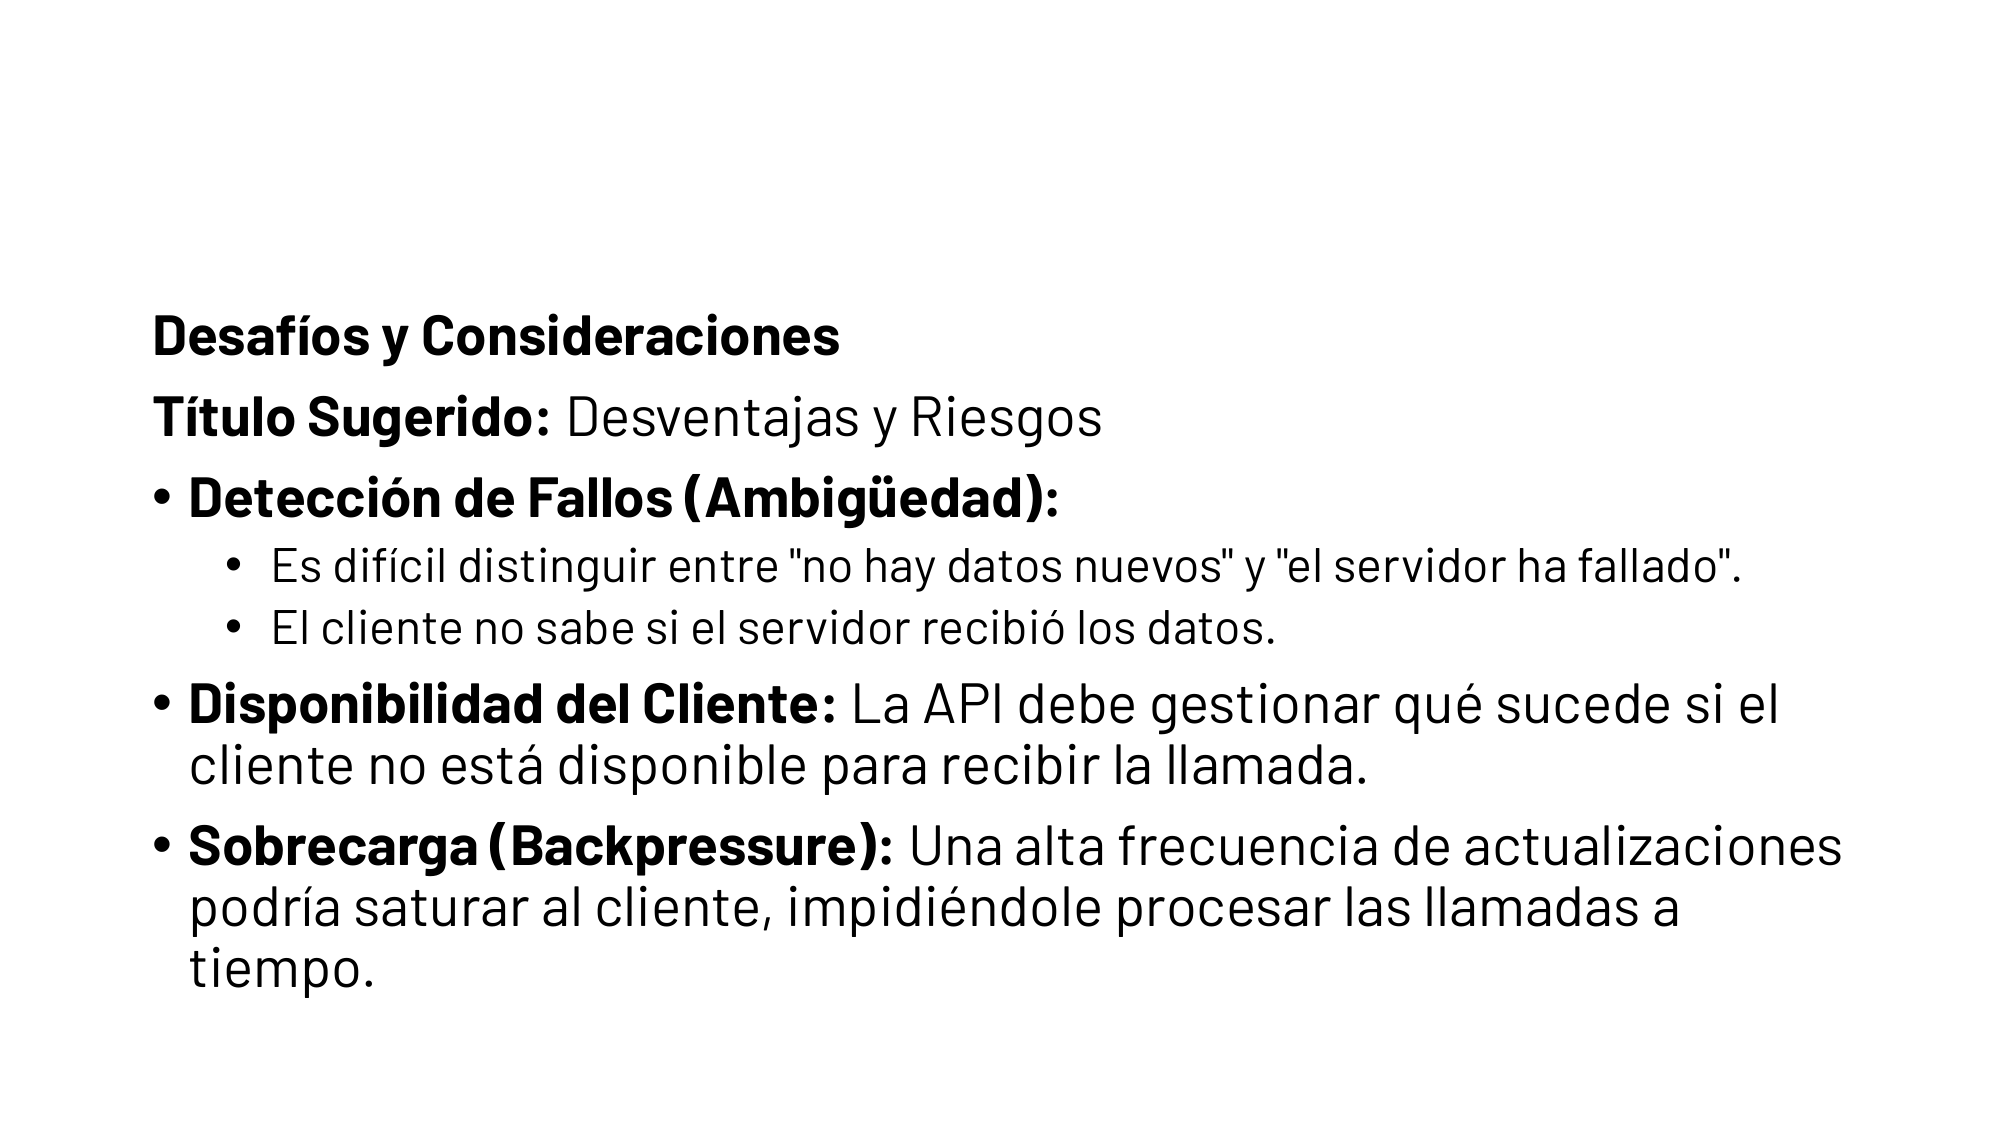

#
Desafíos y Consideraciones
Título Sugerido: Desventajas y Riesgos
Detección de Fallos (Ambigüedad):
Es difícil distinguir entre "no hay datos nuevos" y "el servidor ha fallado".
El cliente no sabe si el servidor recibió los datos.
Disponibilidad del Cliente: La API debe gestionar qué sucede si el cliente no está disponible para recibir la llamada.
Sobrecarga (Backpressure): Una alta frecuencia de actualizaciones podría saturar al cliente, impidiéndole procesar las llamadas a tiempo.